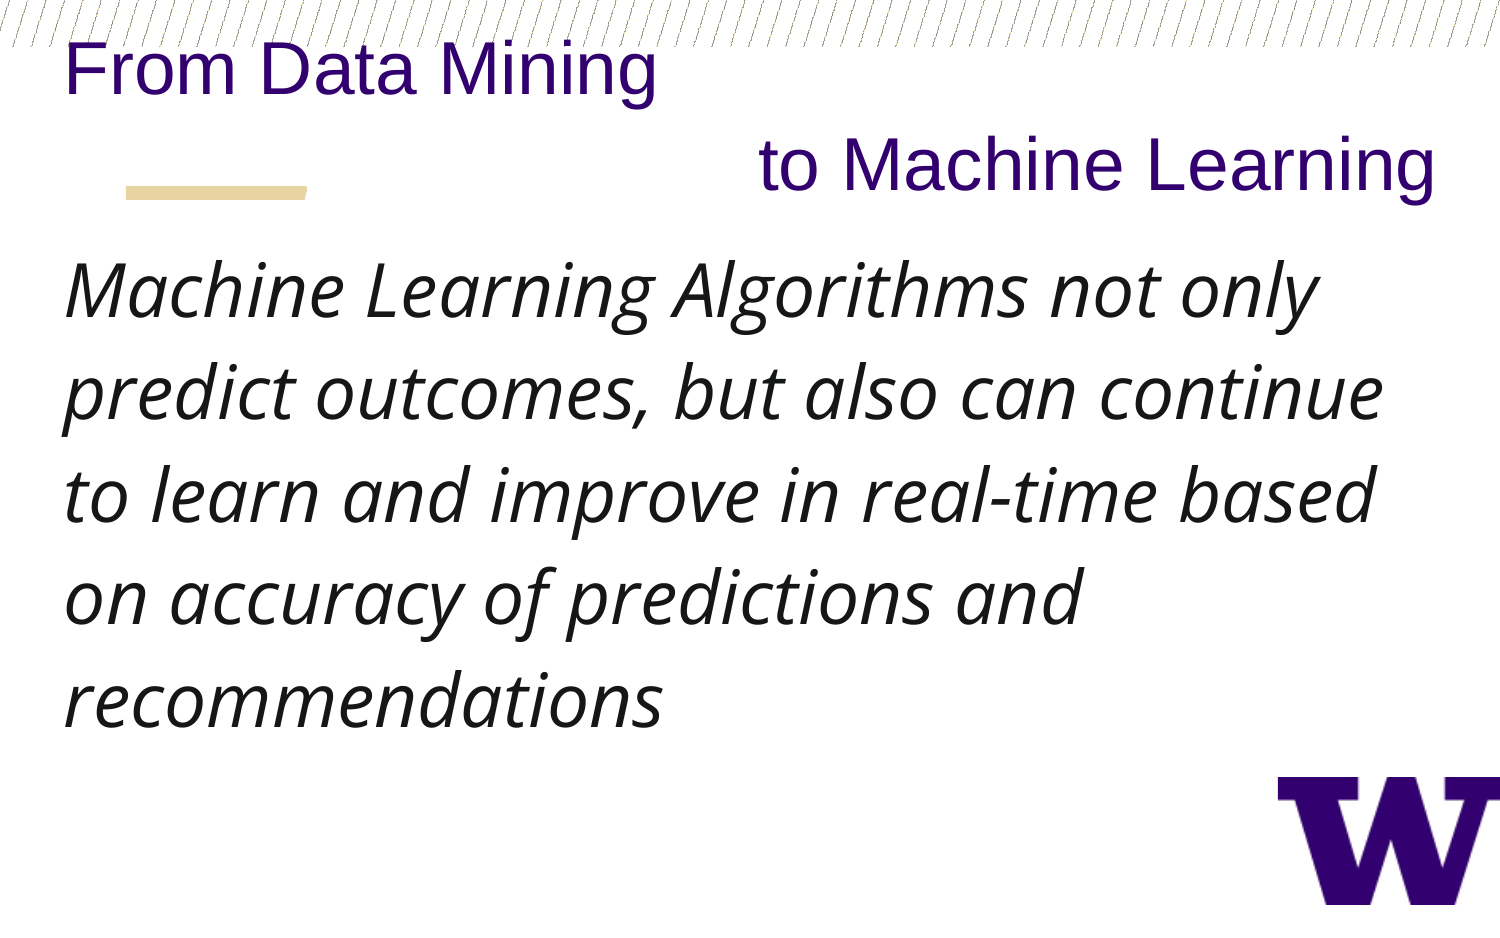

From Data Mining
to Machine Learning
Machine Learning Algorithms not only predict outcomes, but also can continue to learn and improve in real-time based on accuracy of predictions and recommendations